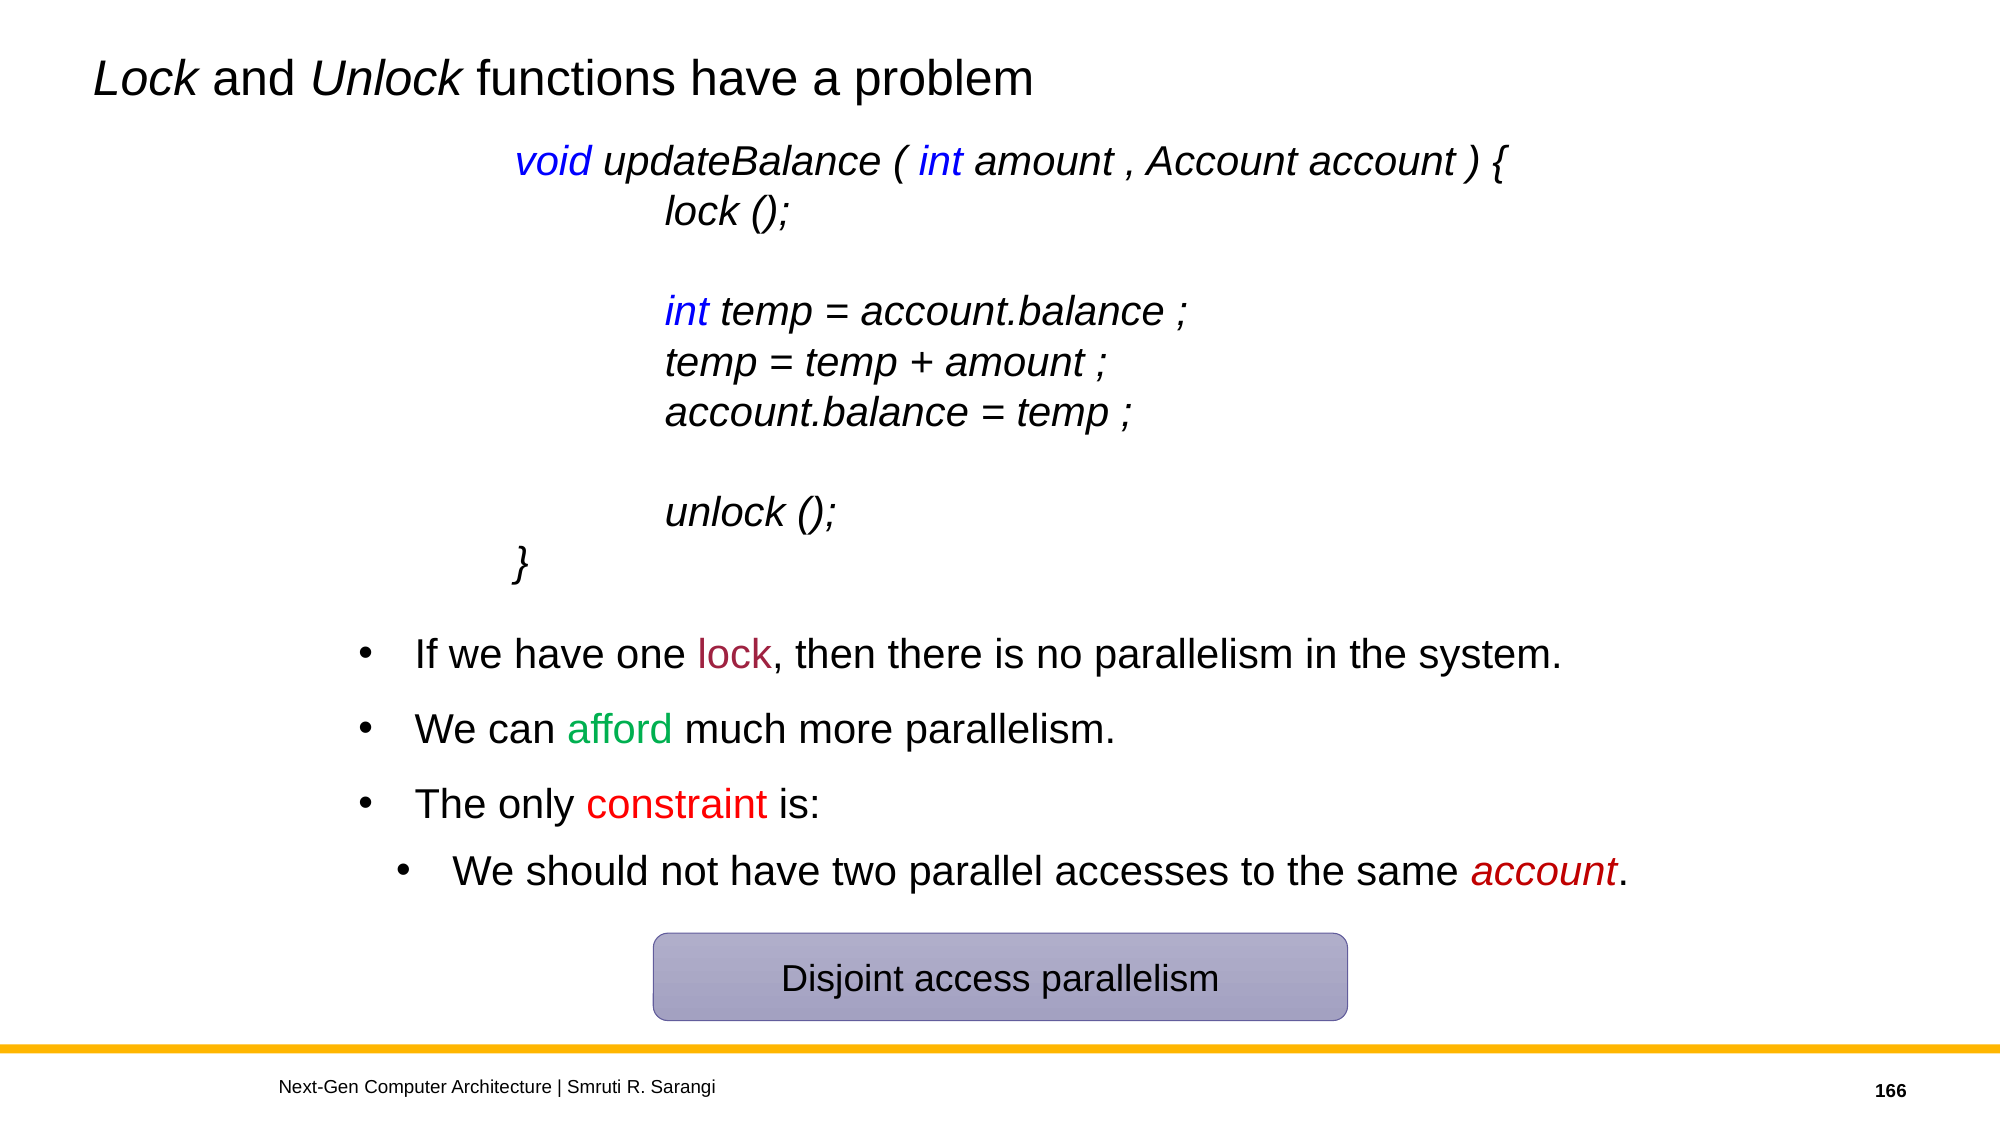

# Lock and Unlock functions have a problem
void updateBalance ( int amount , Account account ) {
	lock ();

	int temp = account.balance ;
	temp = temp + amount ;
	account.balance = temp ;

	unlock ();
}
If we have one lock, then there is no parallelism in the system.
We can afford much more parallelism.
The only constraint is:
We should not have two parallel accesses to the same account.
Disjoint access parallelism
Next-Gen Computer Architecture | Smruti R. Sarangi
166